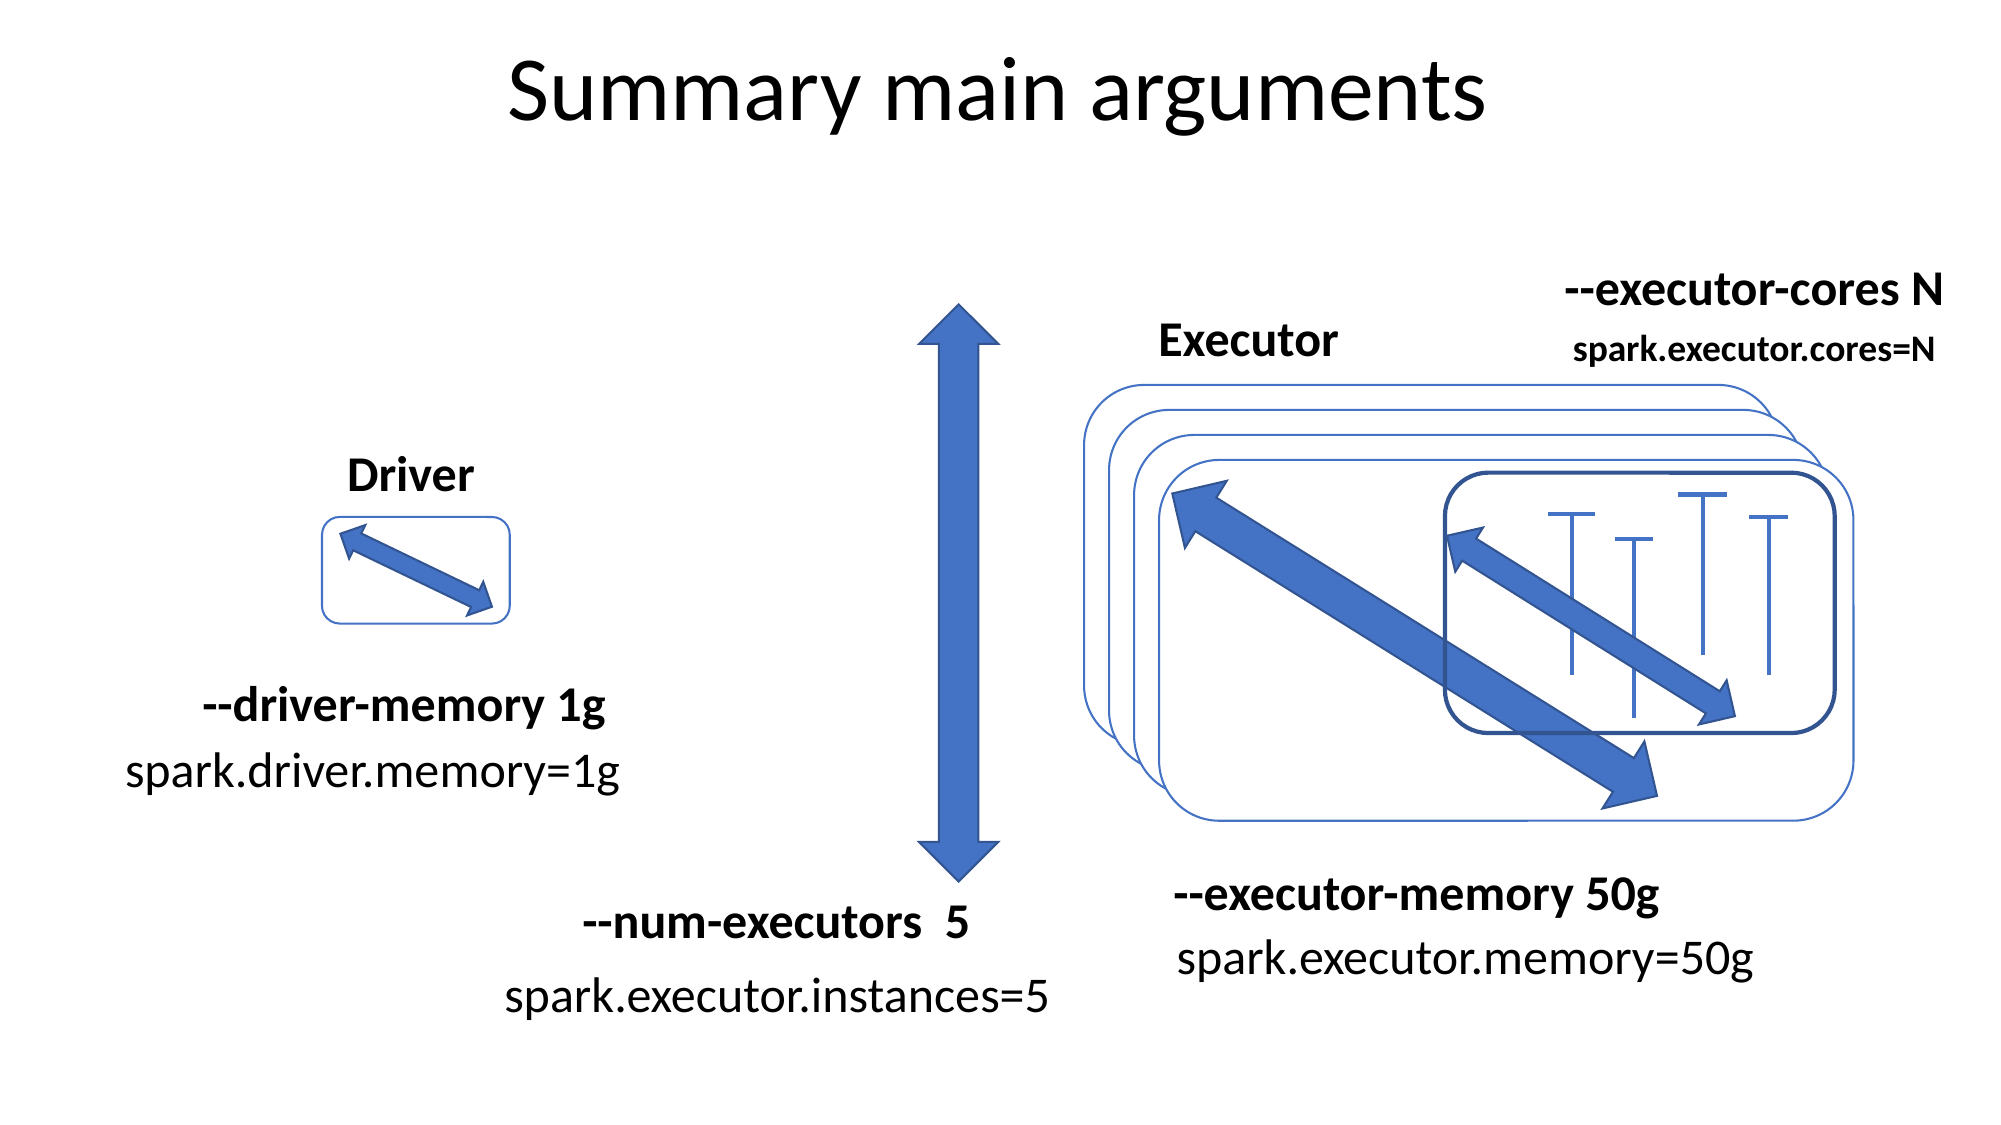

# Summary main arguments
--executor-cores N
Executor

spark.executor.cores=N

Driver

--driver-memory 1g
spark.driver.memory=1g
--executor-memory 50g
--num-executors  5
spark.executor.memory=50g
spark.executor.instances=5